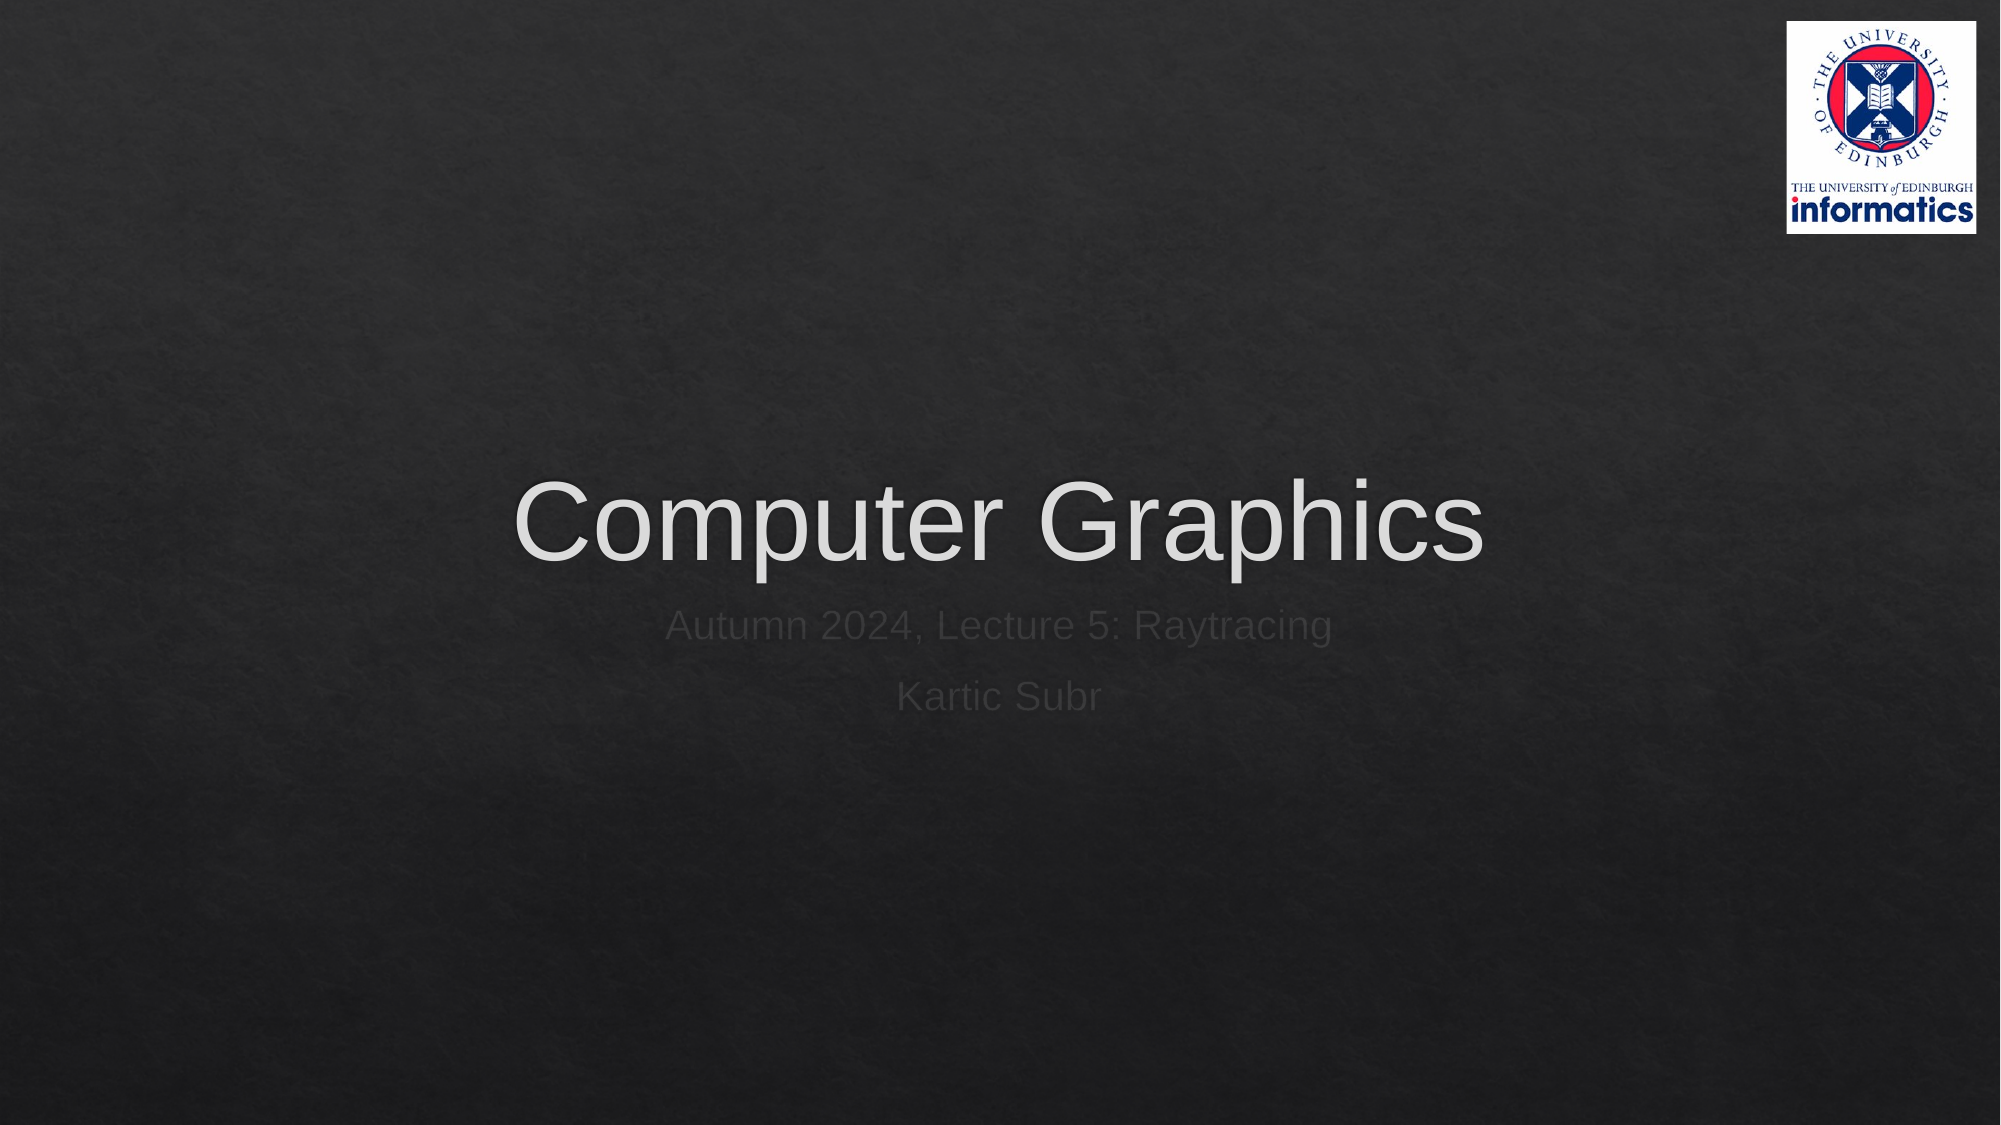

# Computer Graphics
Autumn 2024, Lecture 5: Raytracing
Kartic Subr